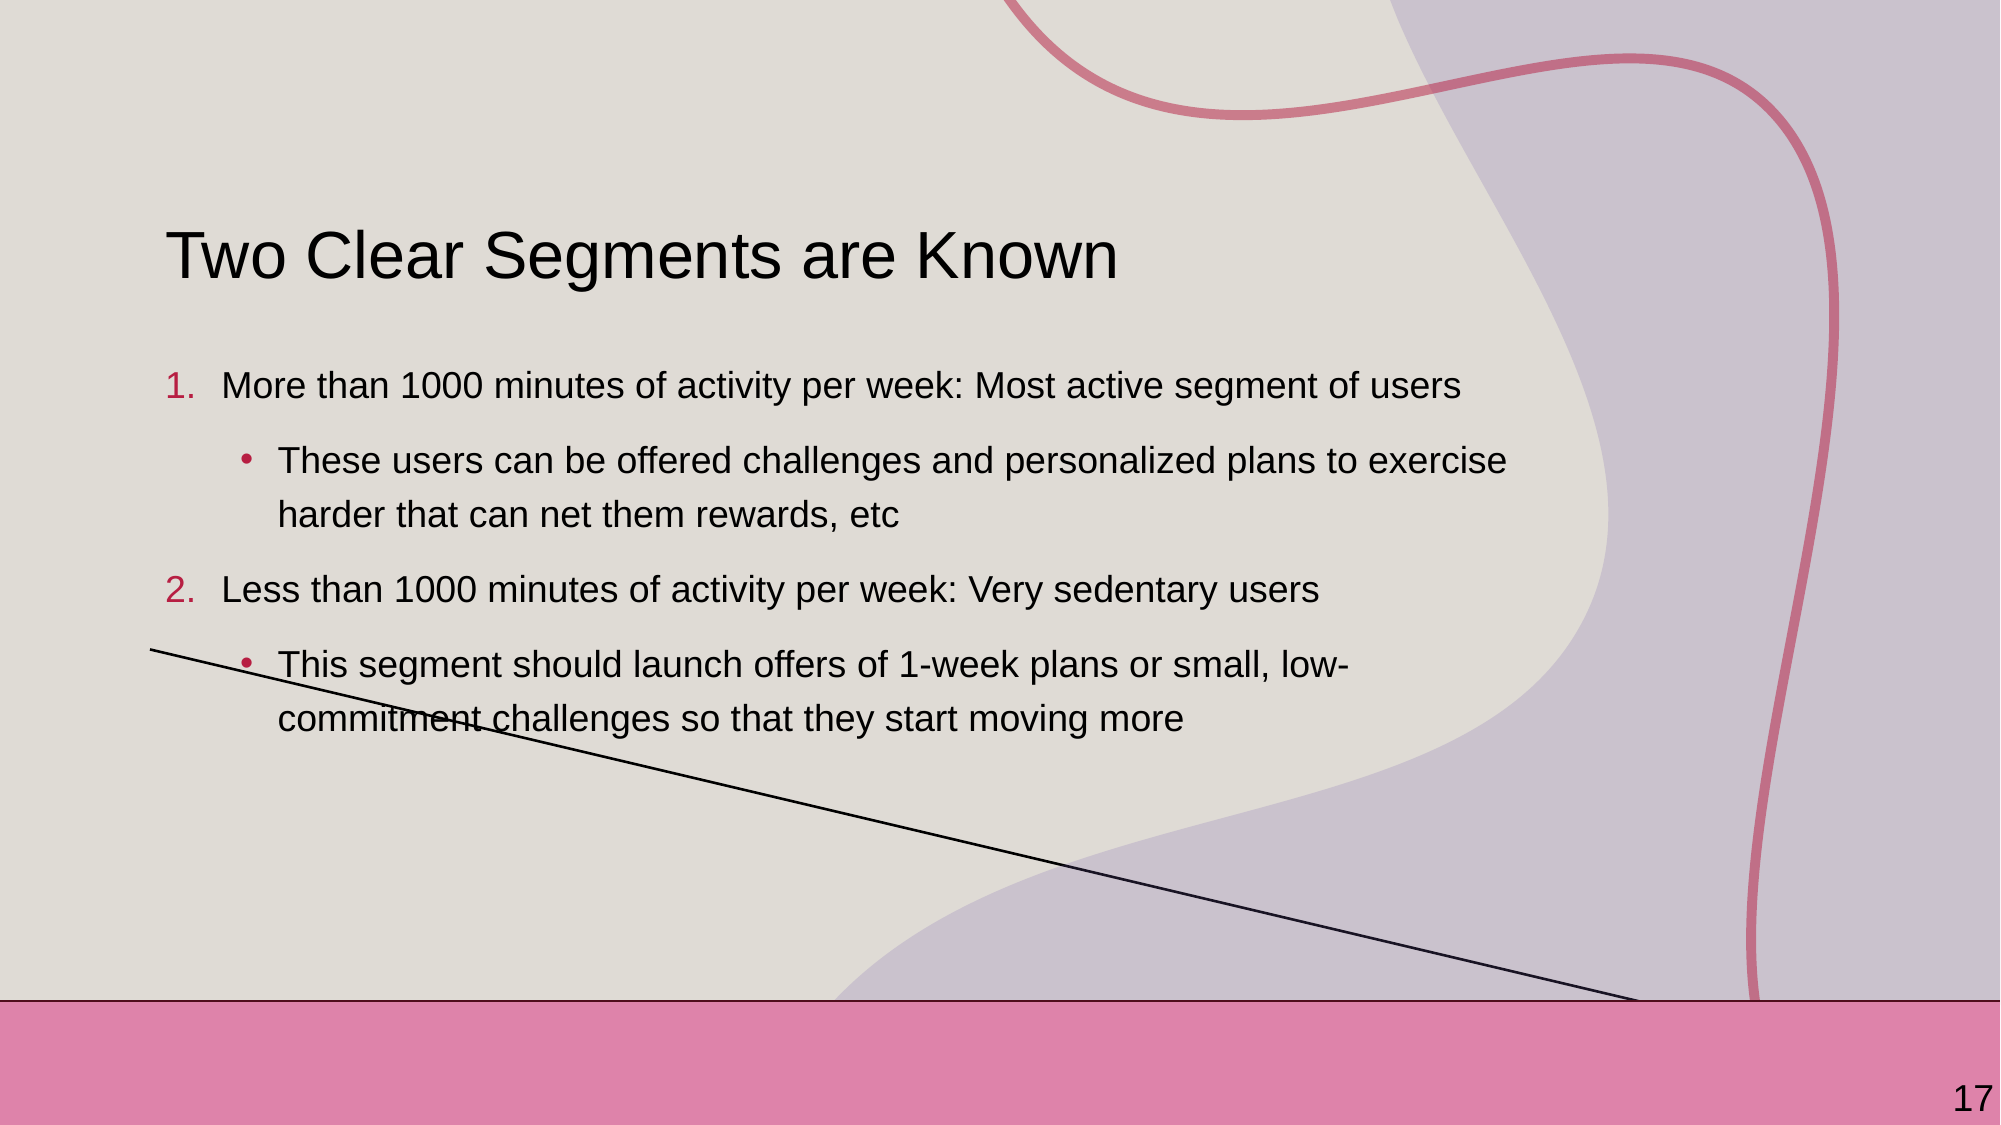

# Two Clear Segments are Known
More than 1000 minutes of activity per week: Most active segment of users
These users can be offered challenges and personalized plans to exercise harder that can net them rewards, etc
Less than 1000 minutes of activity per week: Very sedentary users
This segment should launch offers of 1-week plans or small, low-commitment challenges so that they start moving more

17